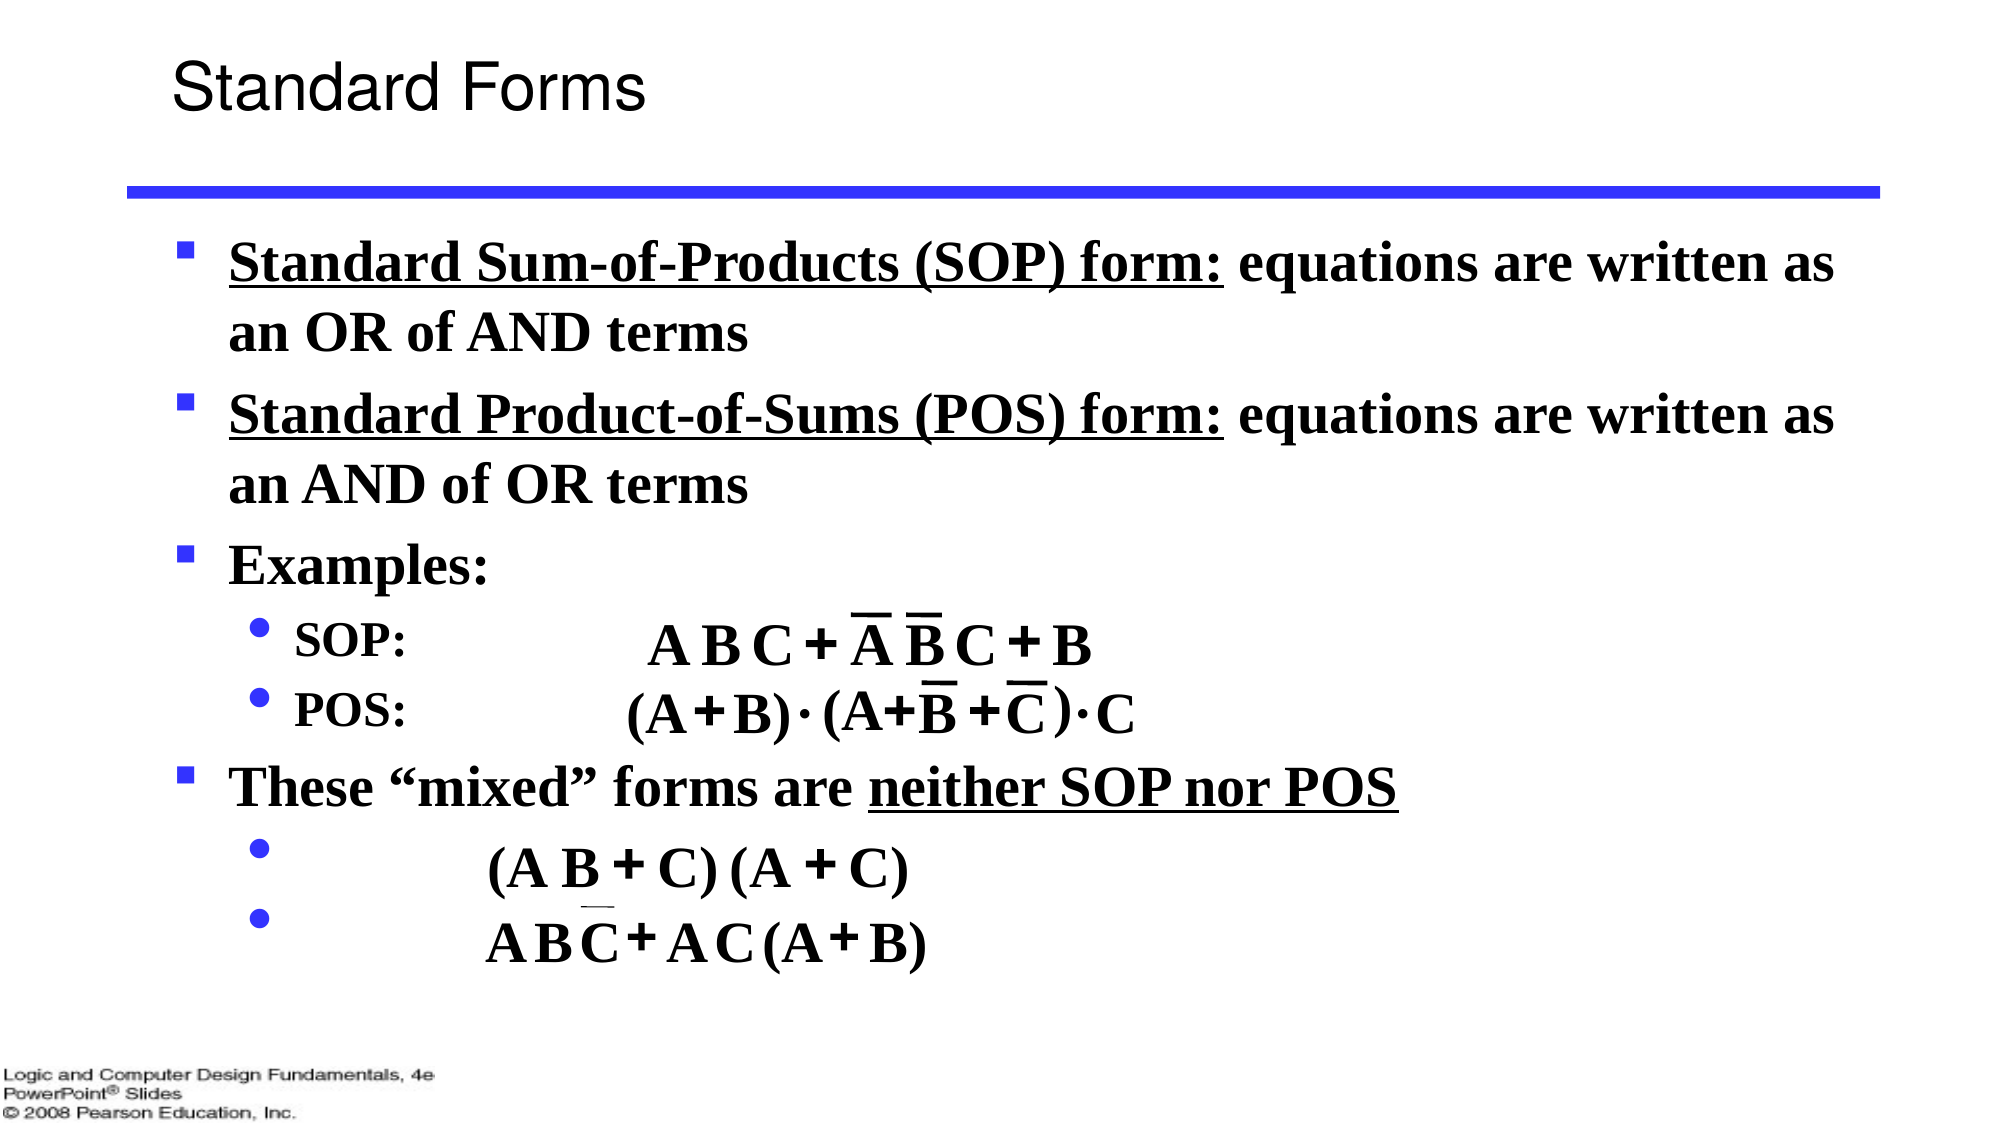

# Standard Forms
Standard Sum-of-Products (SOP) form: equations are written as an OR of AND terms
Standard Product-of-Sums (POS) form: equations are written as an AND of OR terms
Examples:
SOP:
POS:
These “mixed” forms are neither SOP nor POS

+
+
A

B

C

A
B

C

B

)
+
+
+
(A
(A

B)

B

C

C
·
·

+
+
(A

C)

C)

B
(A
+
+
A

C

A

C

B)

B
(A